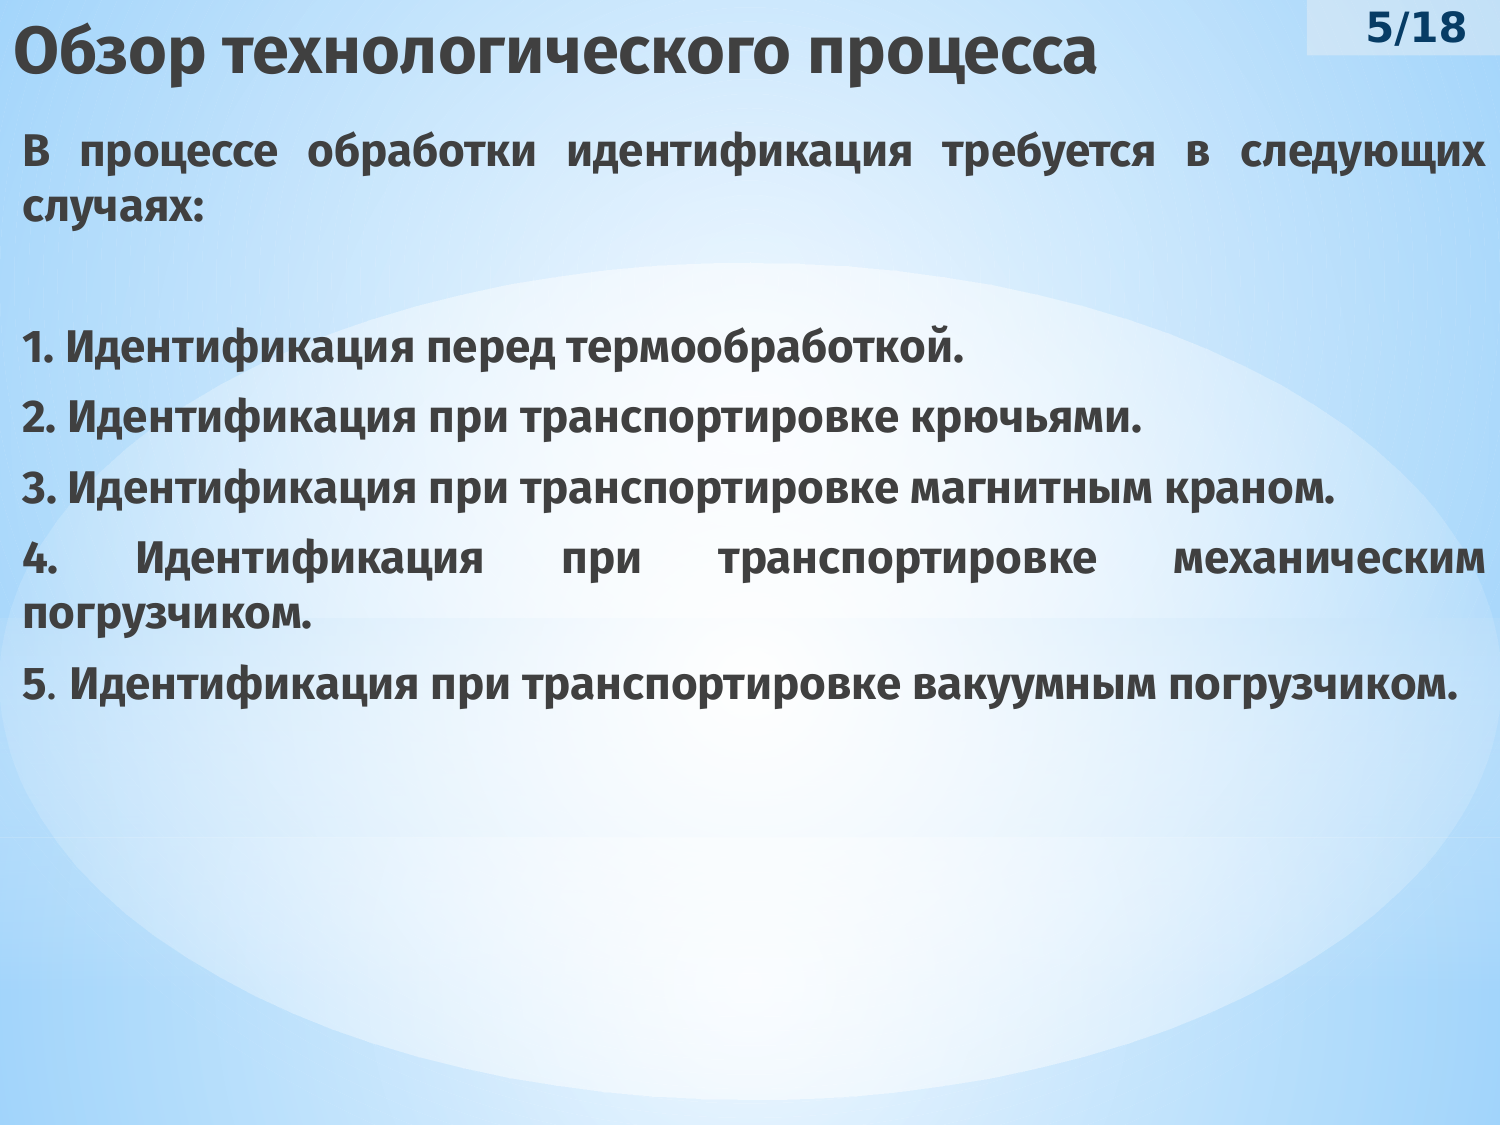

Обзор технологического процесса
   5/18
В процессе обработки идентификация требуется в следующих случаях:

1. Идентификация перед термообработкой.
2. Идентификация при транспортировке крючьями.
3. Идентификация при транспортировке магнитным краном.
4. Идентификация при транспортировке механическим погрузчиком.
5. Идентификация при транспортировке вакуумным погрузчиком.